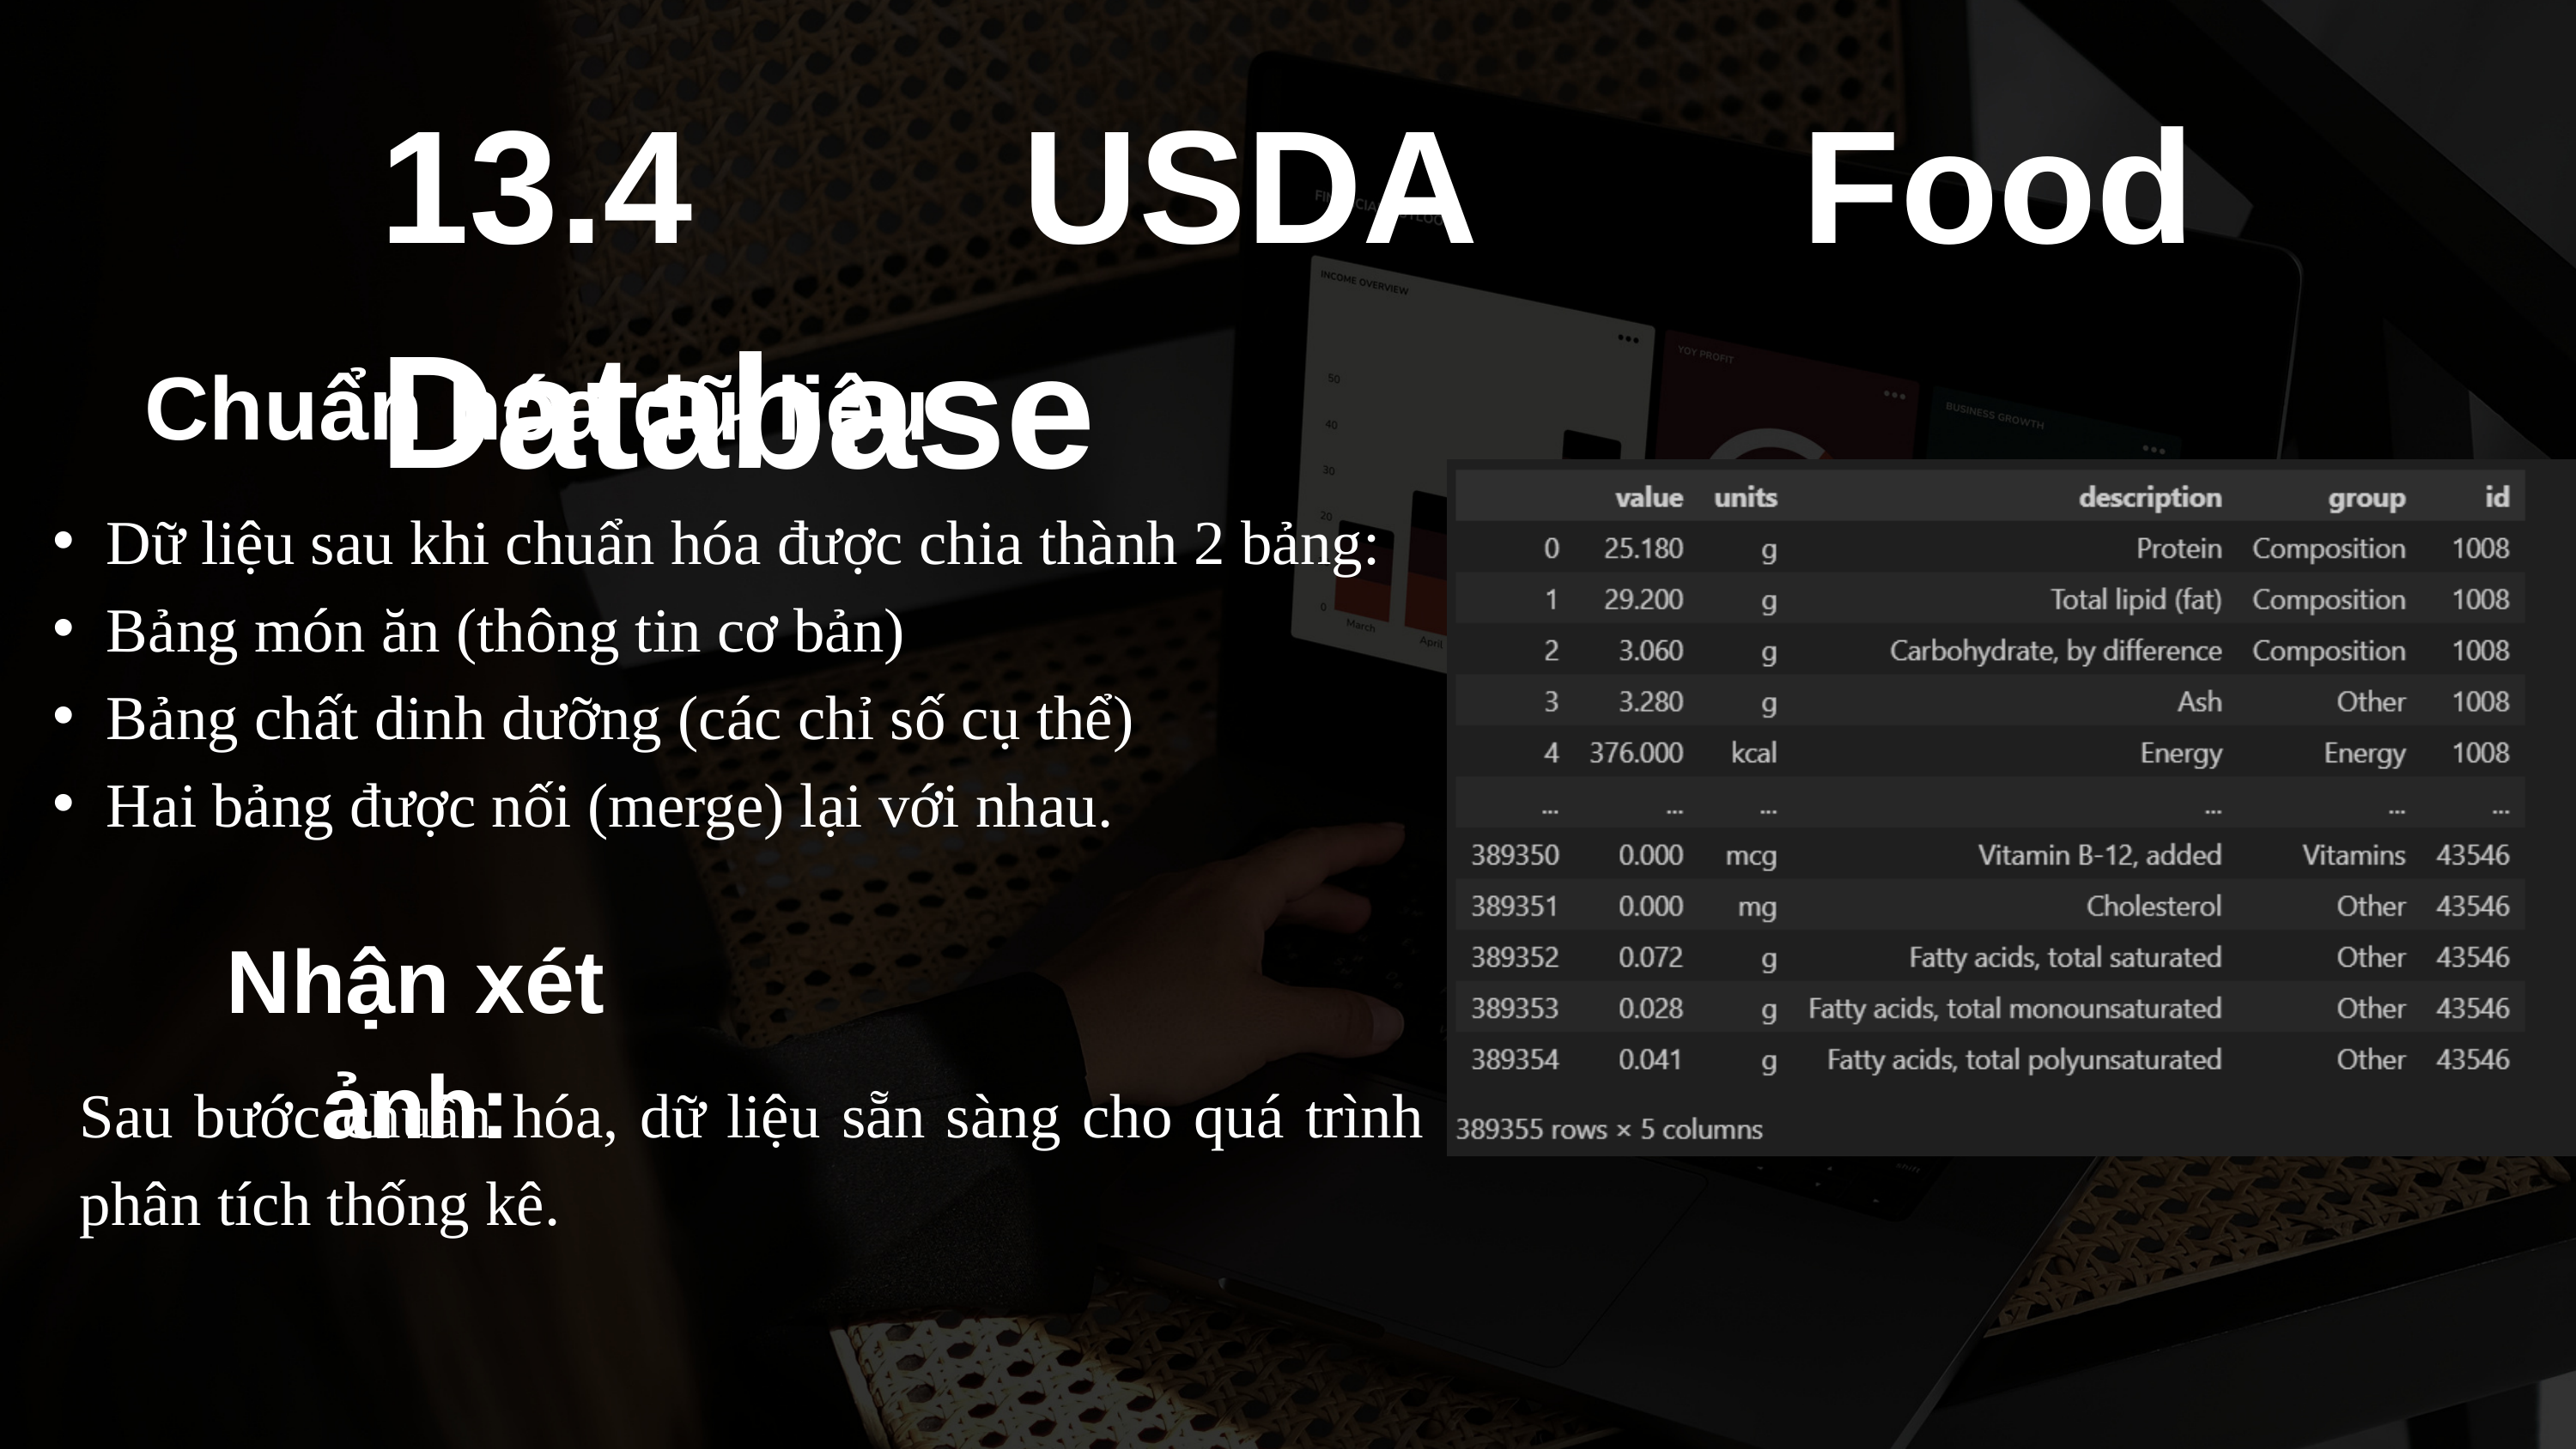

13.4 USDA Food Database
Chuẩn hóa dữ liệu

Dữ liệu sau khi chuẩn hóa được chia thành 2 bảng:
Bảng món ăn (thông tin cơ bản)
Bảng chất dinh dưỡng (các chỉ số cụ thể)
Hai bảng được nối (merge) lại với nhau.

Nhận xét ảnh:
Sau bước chuẩn hóa, dữ liệu sẵn sàng cho quá trình phân tích thống kê.